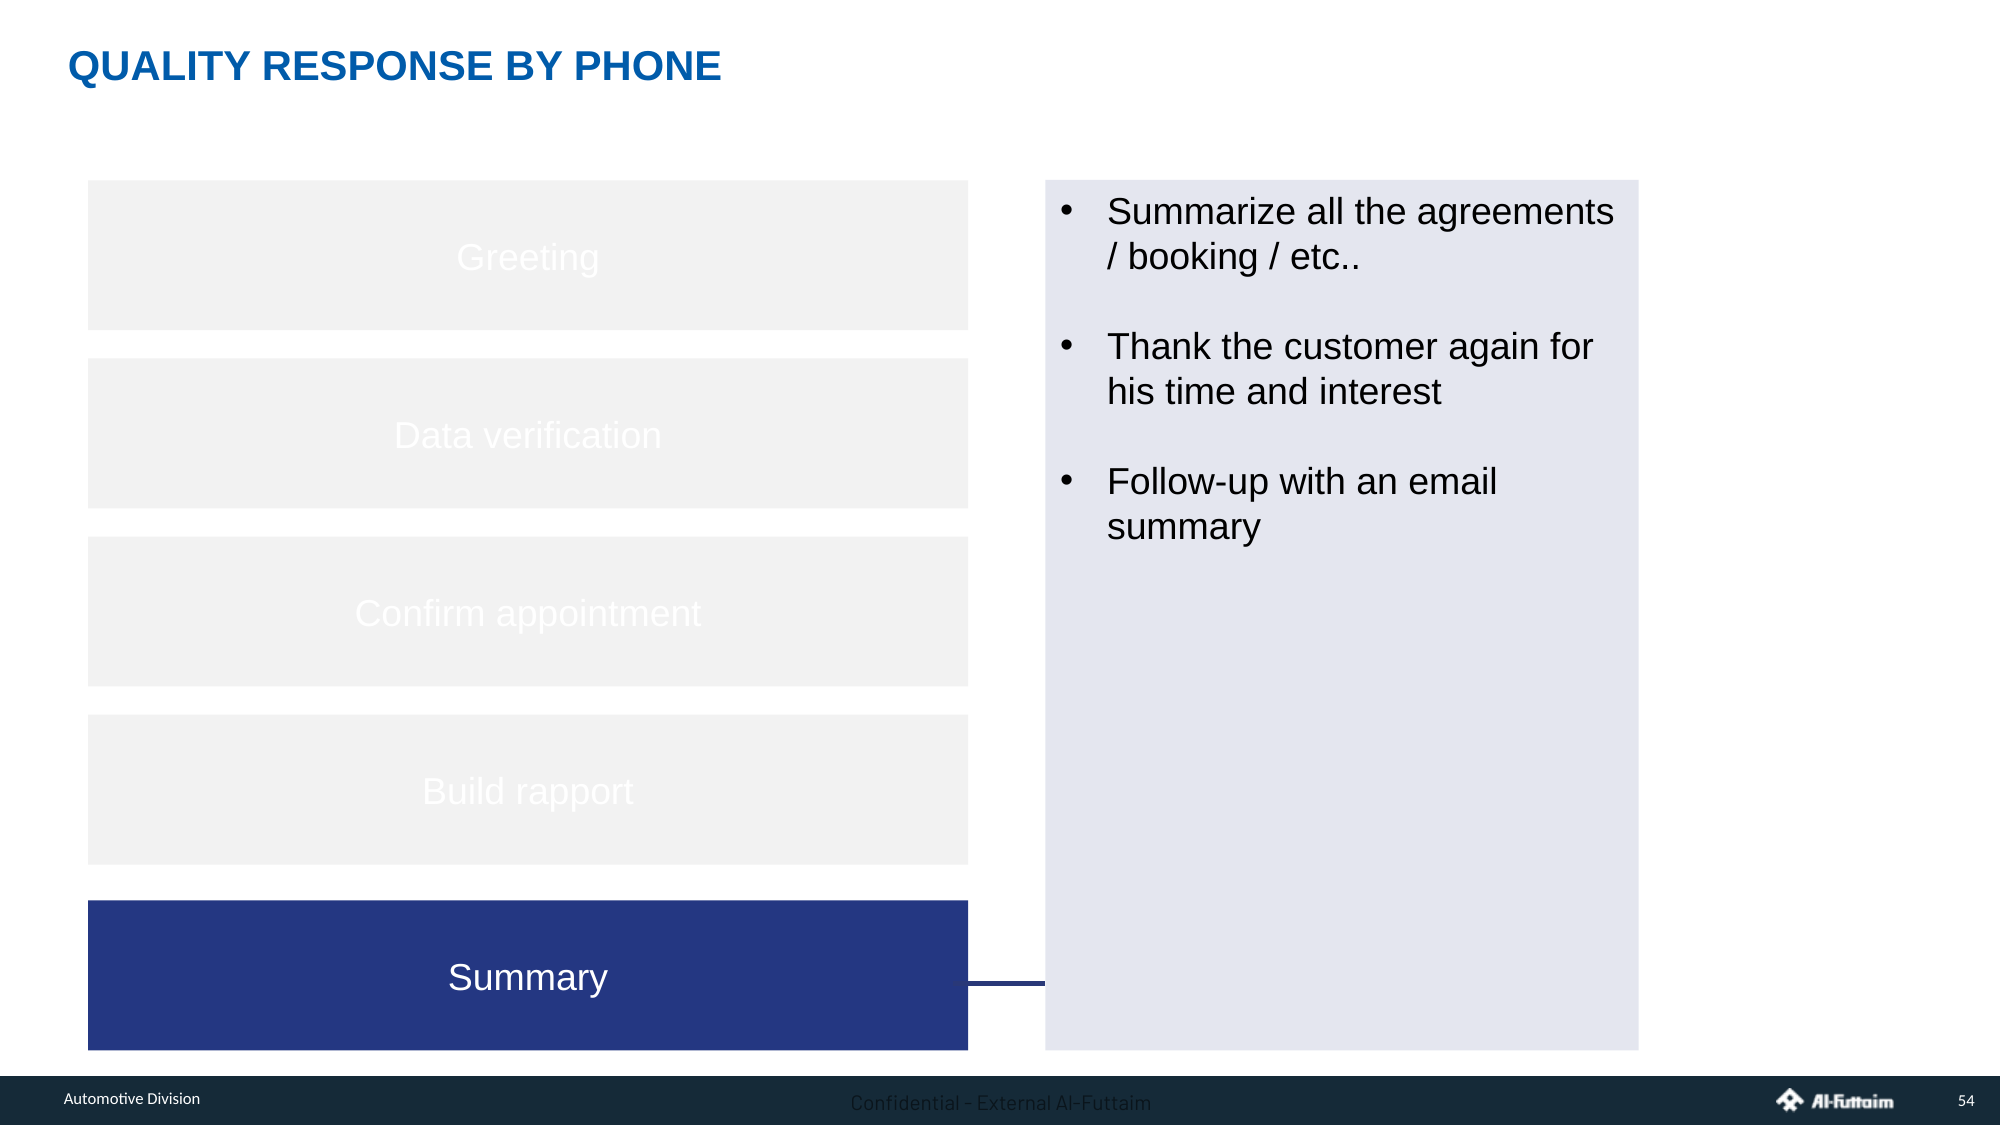

QUALITY RESPONSE BY PHONE
Summarize all the agreements / booking / etc..

Thank the customer again for his time and interest

Follow-up with an email summary

Greeting

Data verification

Confirm appointment

Build rapport

Summary